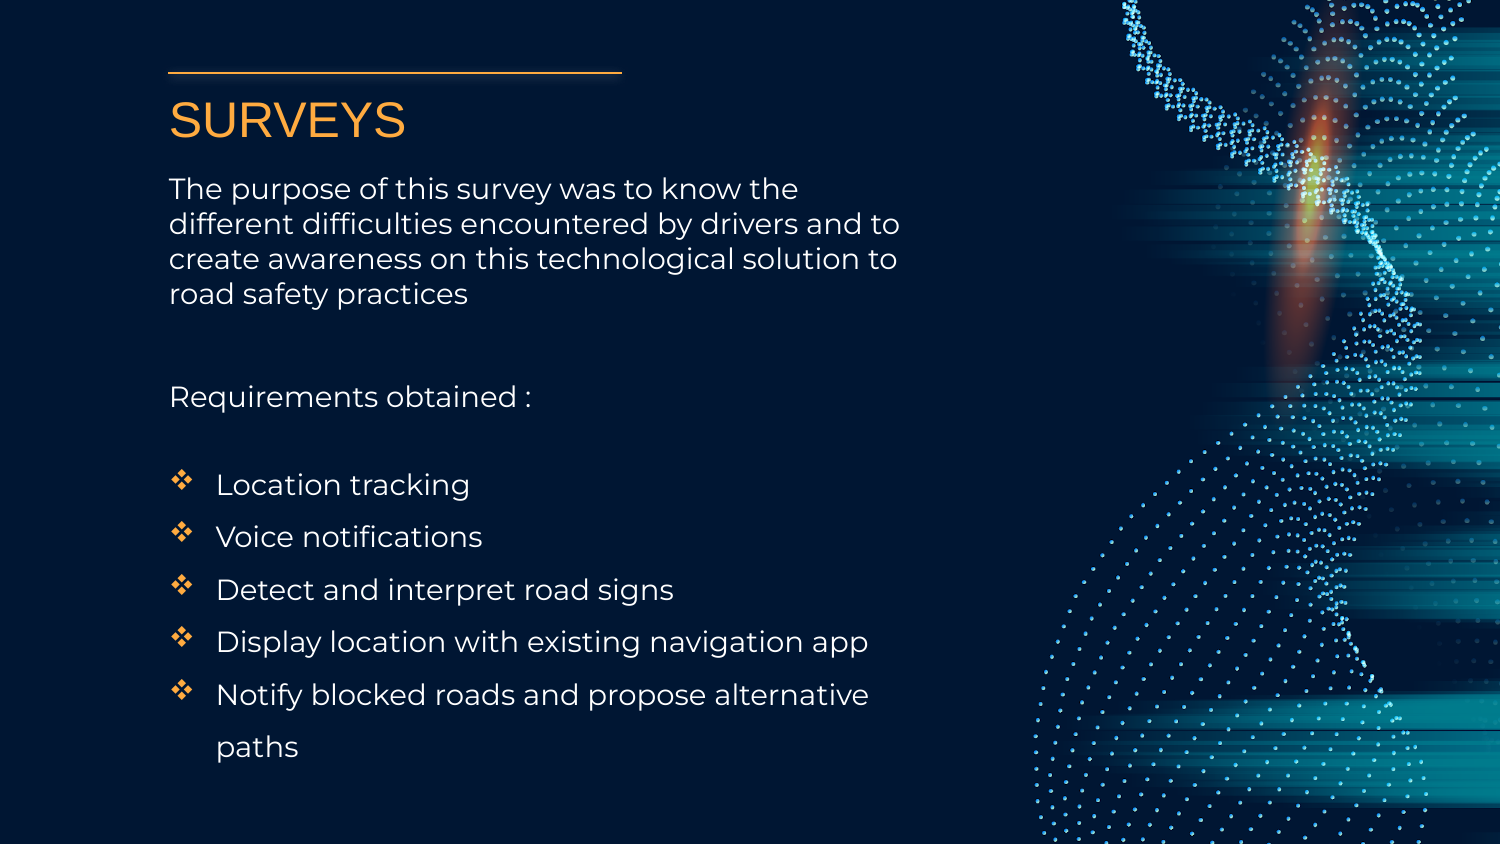

# SURVEYS
The purpose of this survey was to know the different difficulties encountered by drivers and to create awareness on this technological solution to road safety practices
Requirements obtained :

Location tracking
Voice notifications
Detect and interpret road signs
Display location with existing navigation app
Notify blocked roads and propose alternative paths